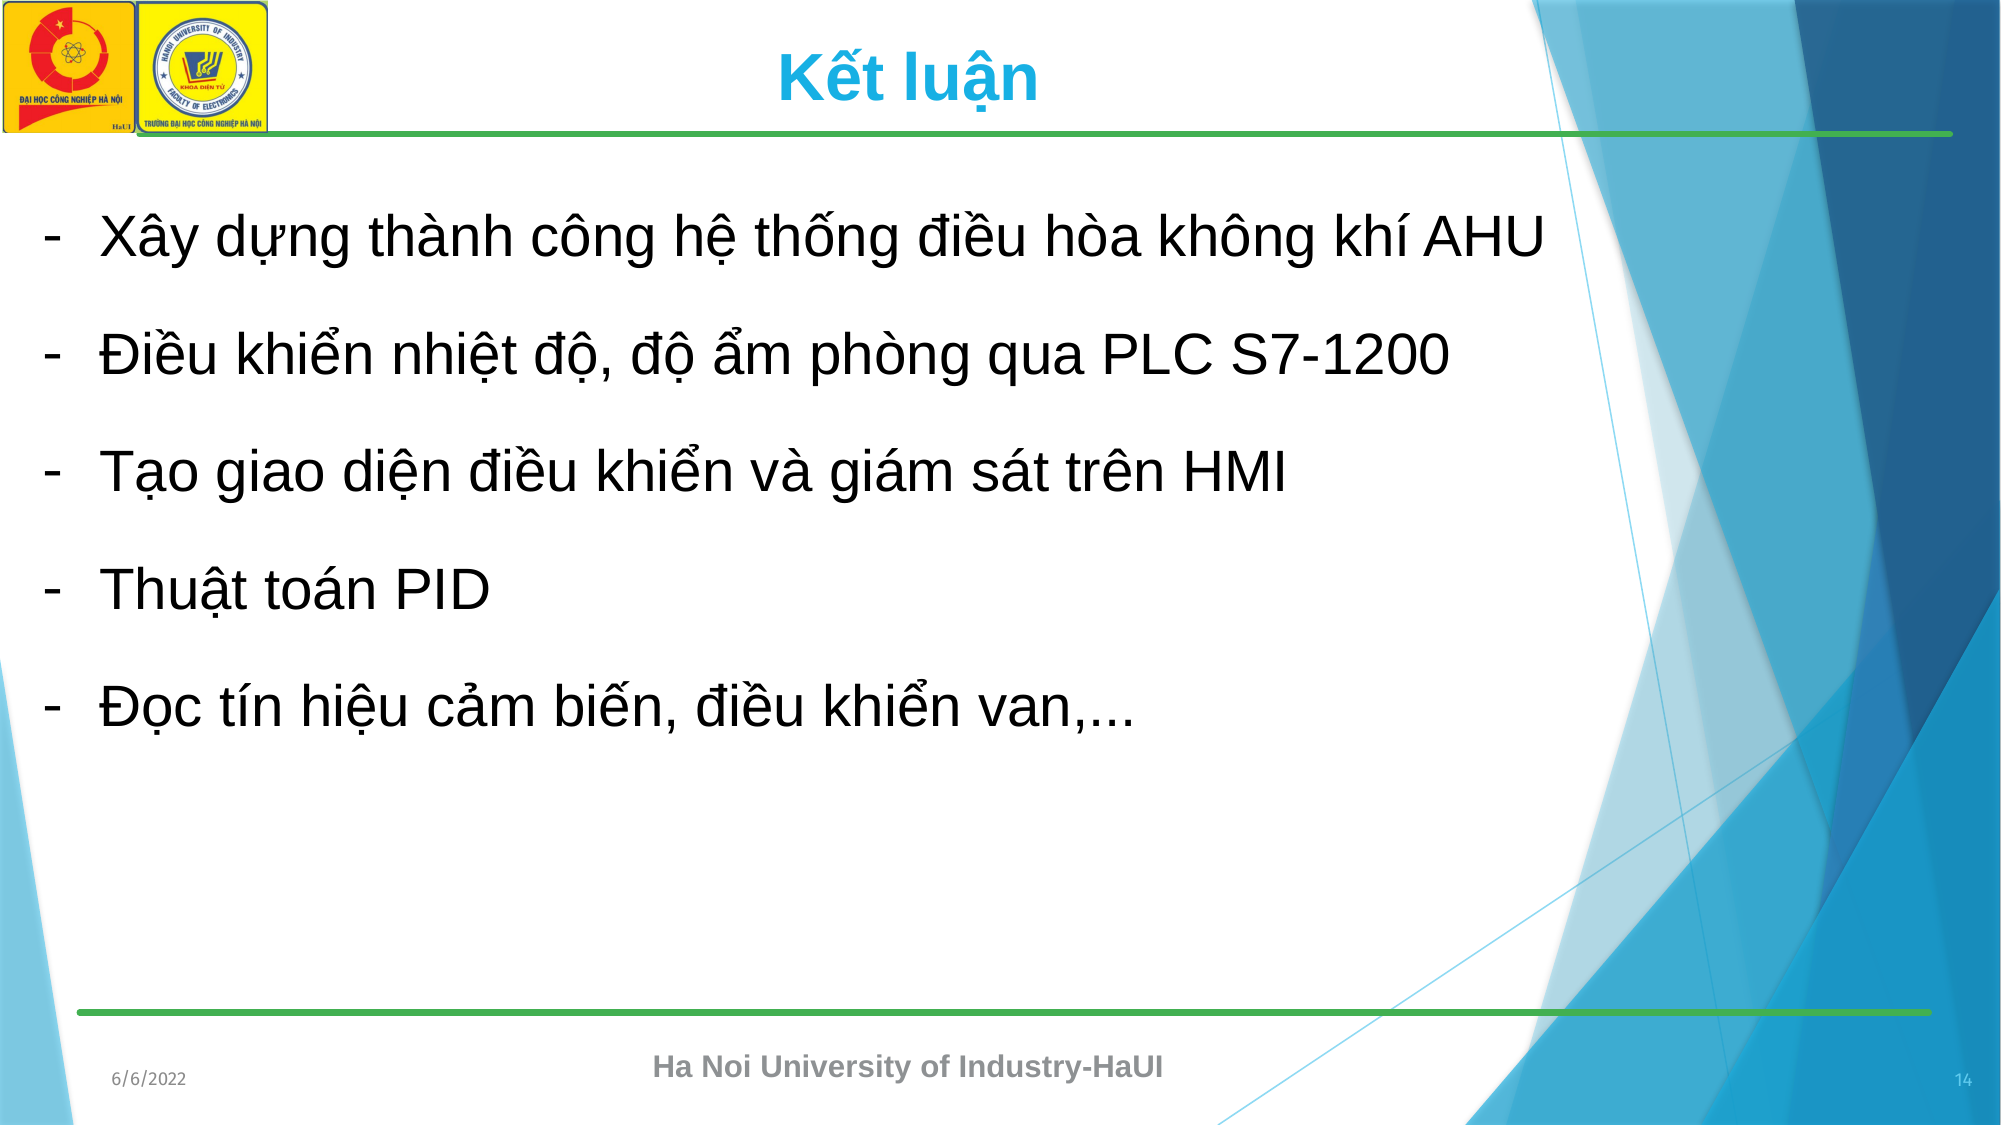

Kết luận
Xây dựng thành công hệ thống điều hòa không khí AHU
Điều khiển nhiệt độ, độ ẩm phòng qua PLC S7-1200
Tạo giao diện điều khiển và giám sát trên HMI
Thuật toán PID
Đọc tín hiệu cảm biến, điều khiển van,...

6/6/2022
Ha Noi University of Industry-HaUI

14